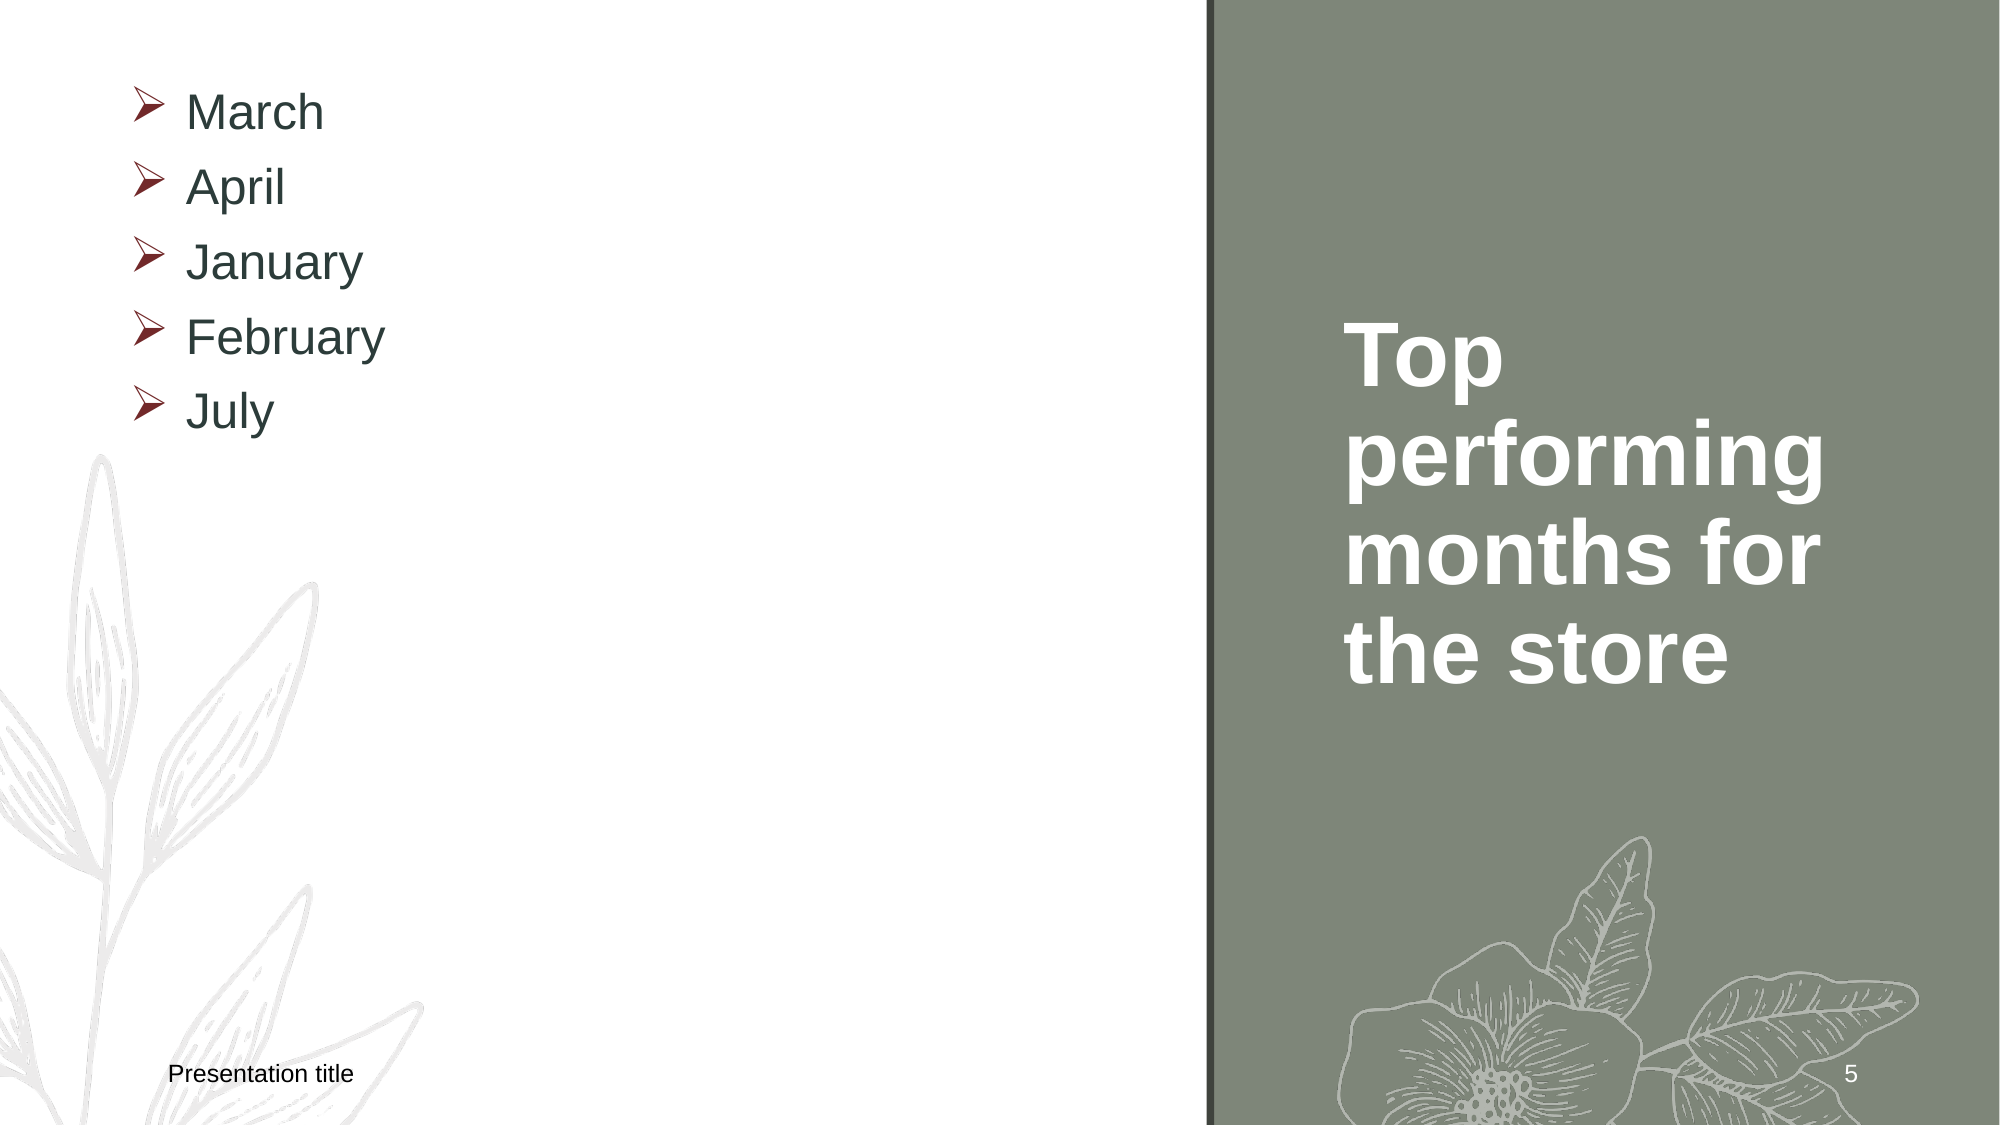

March
April
January
February
July

# Top performing months for the store
Presentation title
5